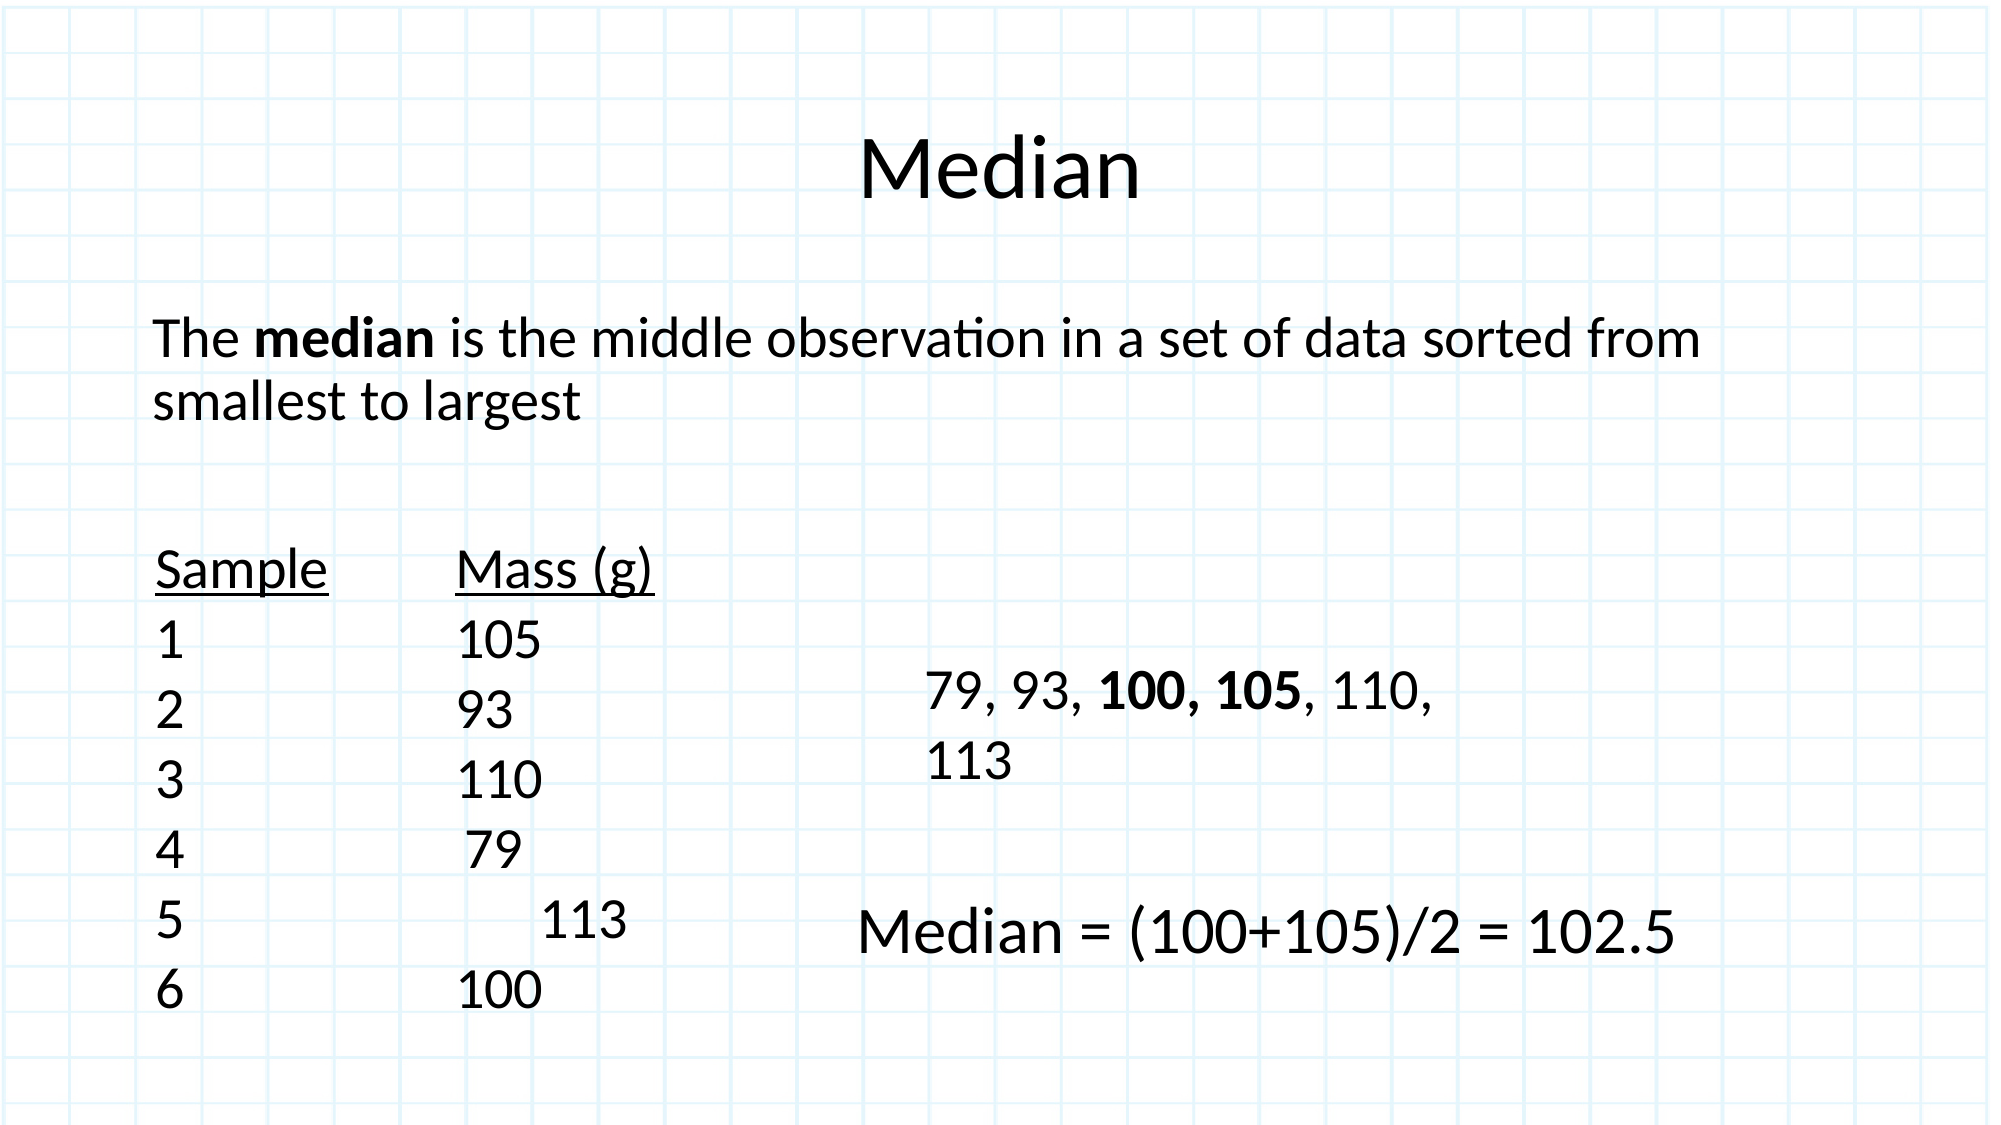

# Median
The median is the middle observation in a set of data sorted from smallest to largest
Sample	Mass (g)
1		105
2		93
3		110
                 79
		113
6		100
79, 93, 100, 105, 110, 113
Median = (100+105)/2 = 102.5